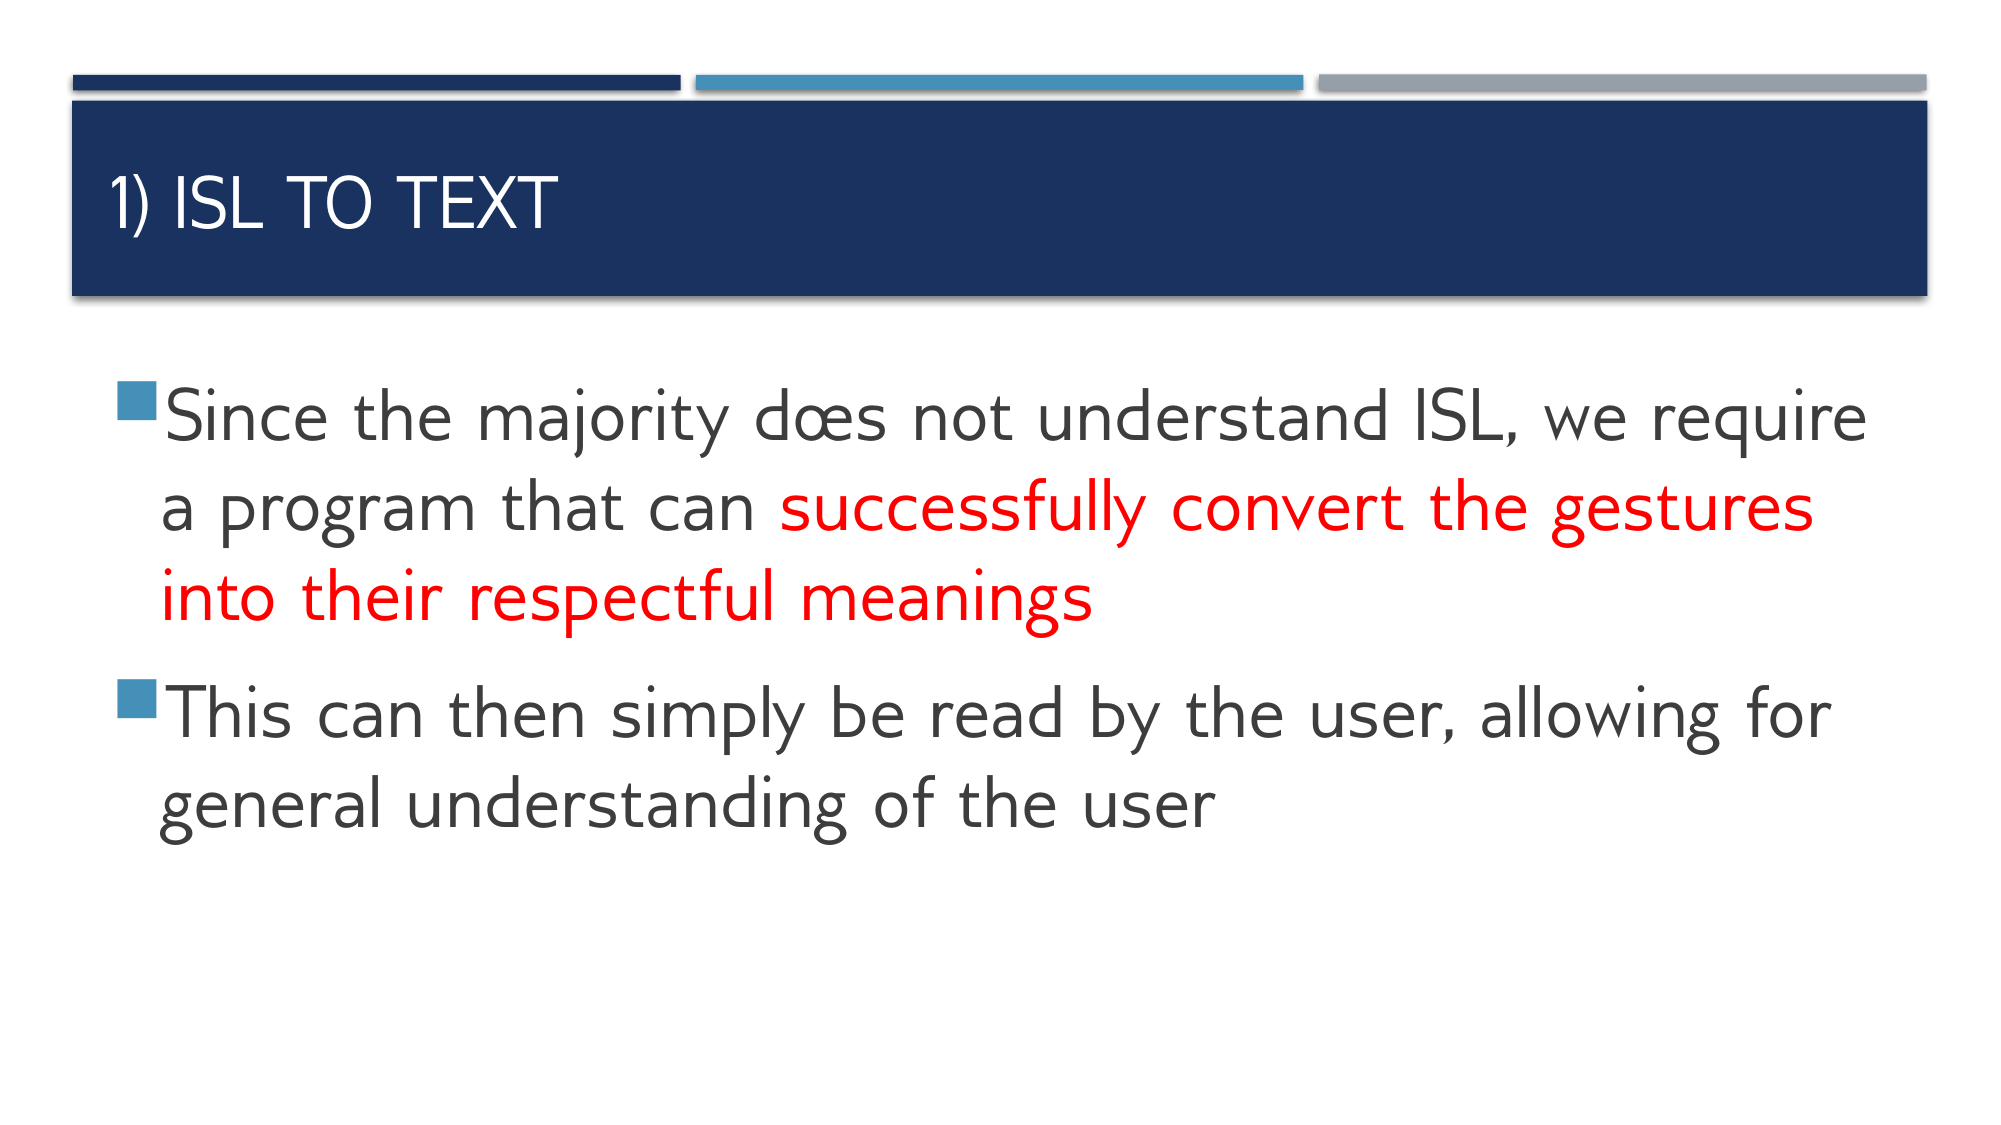

# 1) Isl to text
Since the majority does not understand ISL, we require a program that can successfully convert the gestures into their respectful meanings
This can then simply be read by the user, allowing for general understanding of the user